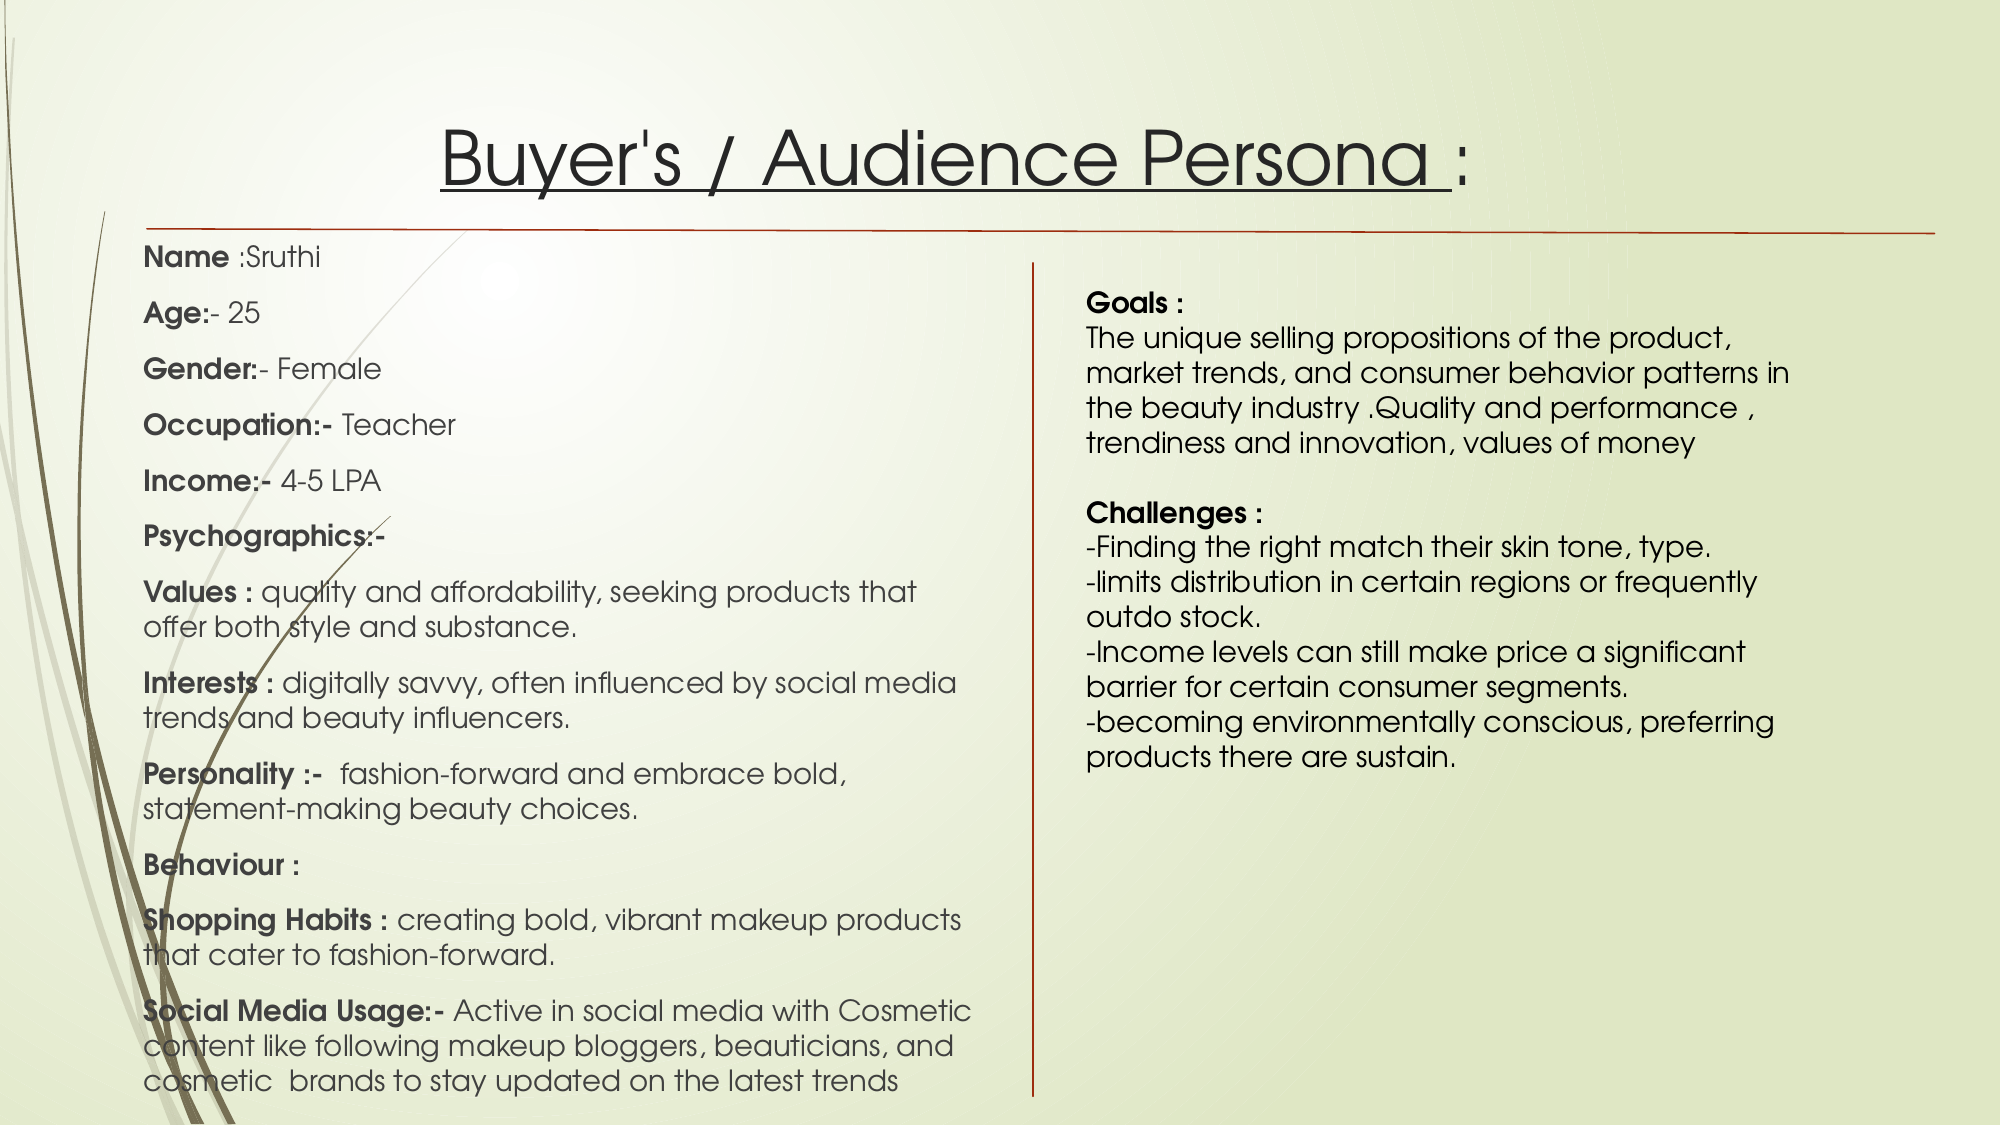

# Buyer's / Audience Persona :
Name :Sruthi
Age:- 25
Gender:- Female
Occupation:- Teacher
Income:- 4-5 LPA
Psychographics:-
Values : quality and affordability, seeking products that offer both style and substance.
Interests : digitally savvy, often influenced by social media trends and beauty influencers.
Personality :-  fashion-forward and embrace bold, statement-making beauty choices.
Behaviour :
Shopping Habits : creating bold, vibrant makeup products that cater to fashion-forward.
Social Media Usage:- Active in social media with Cosmetic  content like following makeup bloggers, beauticians, and cosmetic  brands to stay updated on the latest trends

Goals :
The unique selling propositions of the product, market trends, and consumer behavior patterns in the beauty industry .Quality and performance , trendiness and innovation, values of money

Challenges :
-Finding the right match their skin tone, type.
-limits distribution in certain regions or frequently outdo stock.
-Income levels can still make price a significant barrier for certain consumer segments.
-becoming environmentally conscious, preferring products there are sustain.